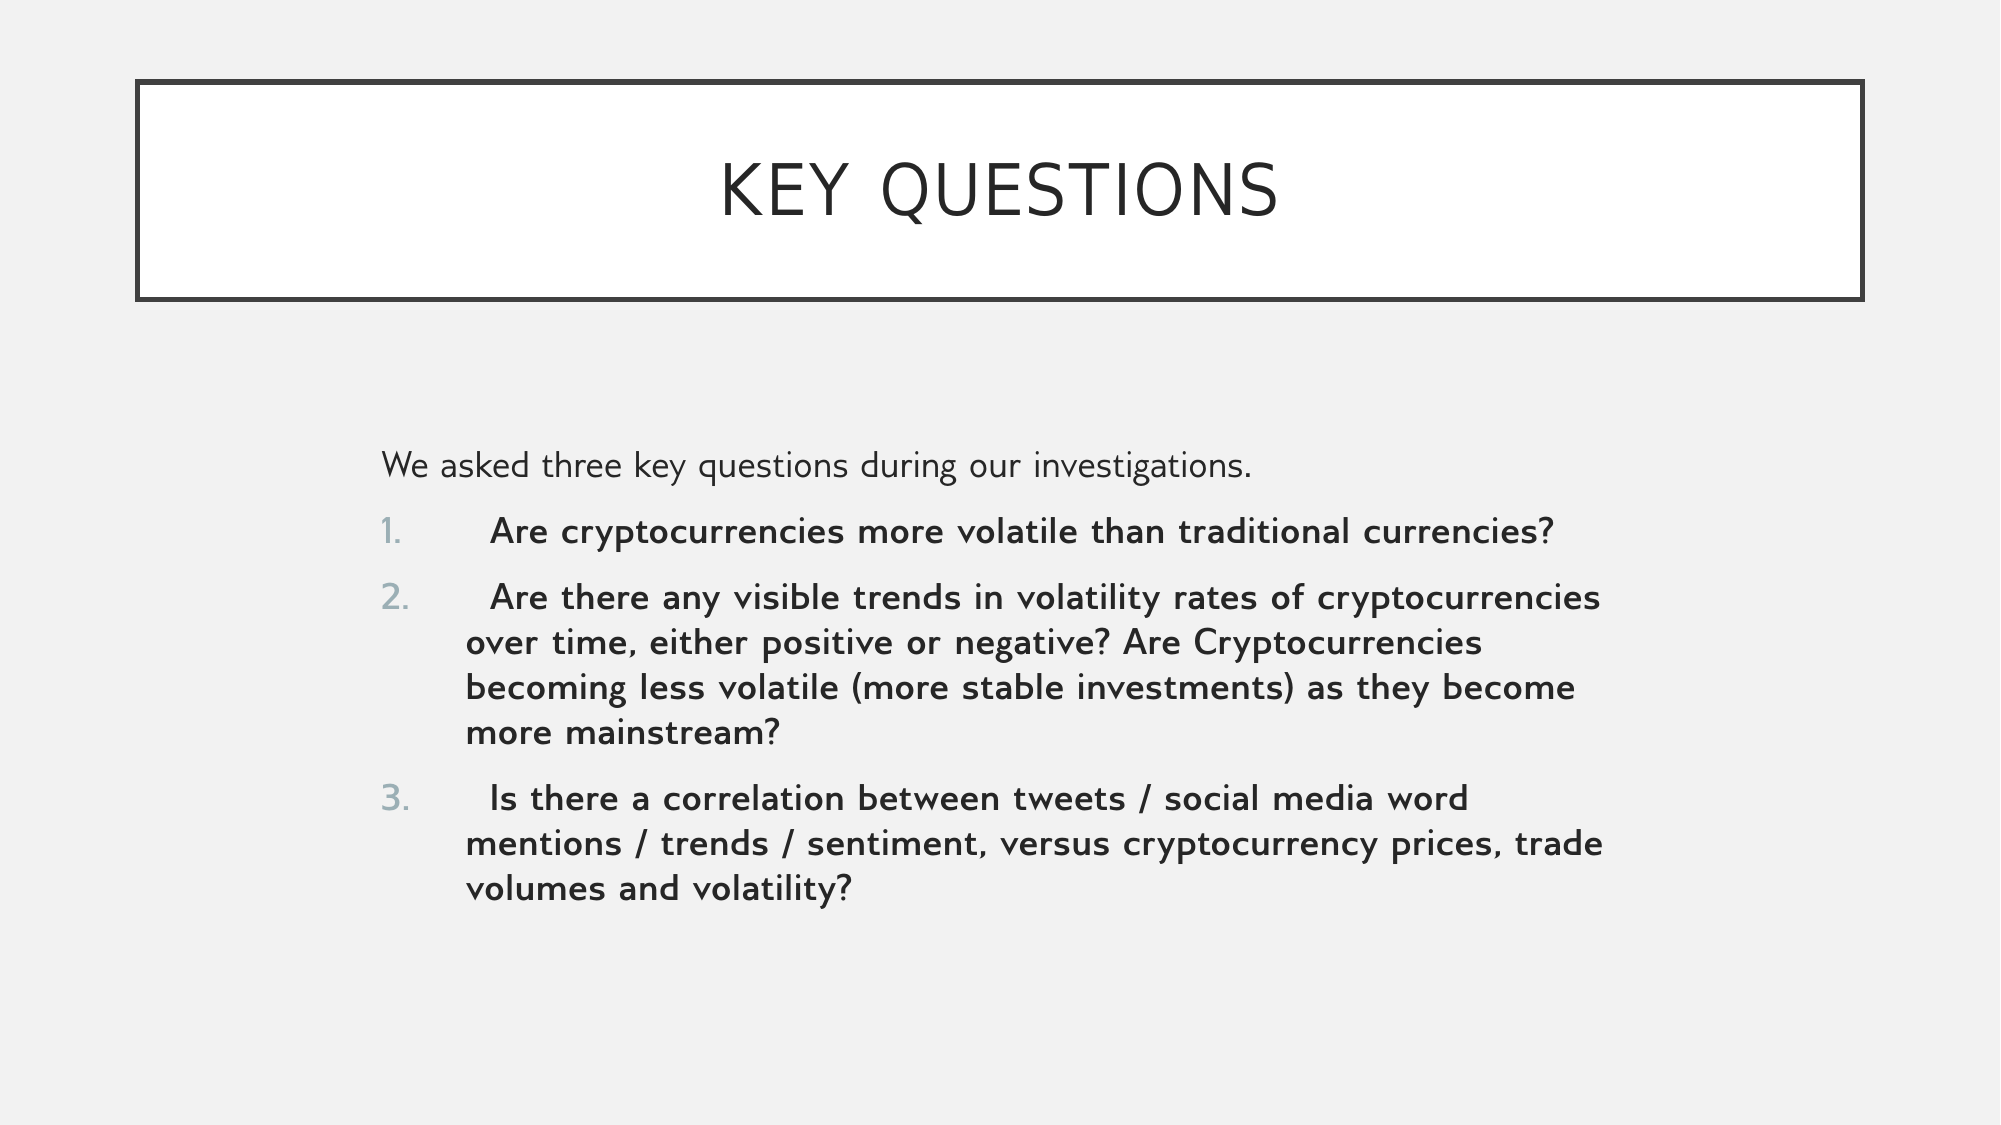

# Key Questions
We asked three key questions during our investigations.
  Are cryptocurrencies more volatile than traditional currencies?
  Are there any visible trends in volatility rates of cryptocurrencies over time, either positive or negative? Are Cryptocurrencies becoming less volatile (more stable investments) as they become more mainstream?
  Is there a correlation between tweets / social media word mentions / trends / sentiment, versus cryptocurrency prices, trade volumes and volatility?